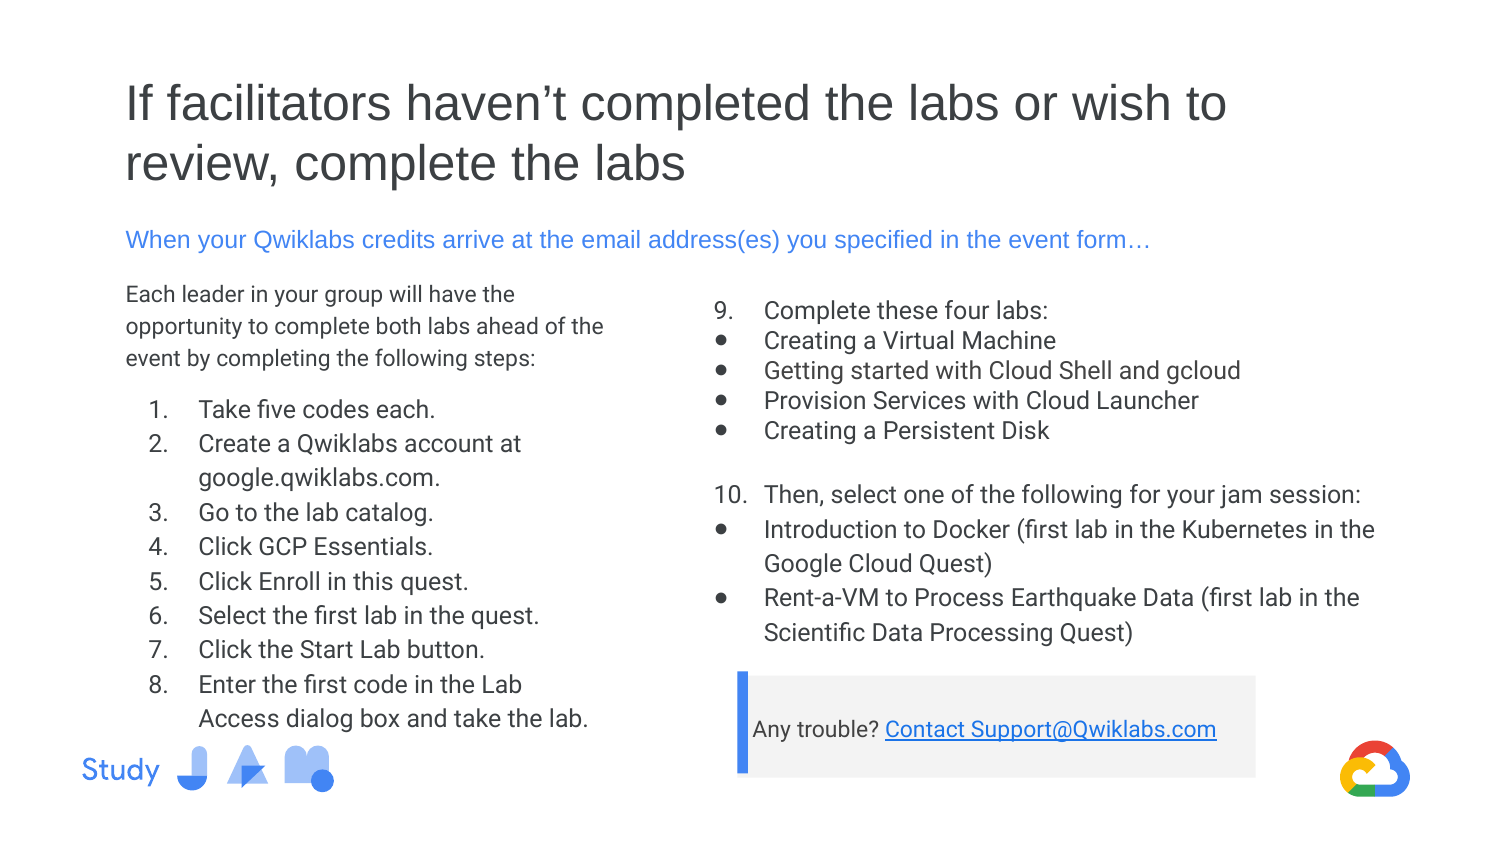

# If facilitators haven’t completed the labs or wish to review, complete the labs
When your Qwiklabs credits arrive at the email address(es) you specified in the event form…
Each leader in your group will have the opportunity to complete both labs ahead of the event by completing the following steps:

Complete these four labs:
Creating a Virtual Machine
Getting started with Cloud Shell and gcloud
Provision Services with Cloud Launcher
Creating a Persistent Disk

Then, select one of the following for your jam session:
Introduction to Docker (first lab in the Kubernetes in the Google Cloud Quest)
Rent-a-VM to Process Earthquake Data (first lab in the Scientific Data Processing Quest)
Take five codes each.
Create a Qwiklabs account at google.qwiklabs.com.
Go to the lab catalog.
Click GCP Essentials.
Click Enroll in this quest.
Select the first lab in the quest.
Click the Start Lab button.
Enter the first code in the Lab
Access dialog box and take the lab.

Any trouble? Contact Support@Qwiklabs.com